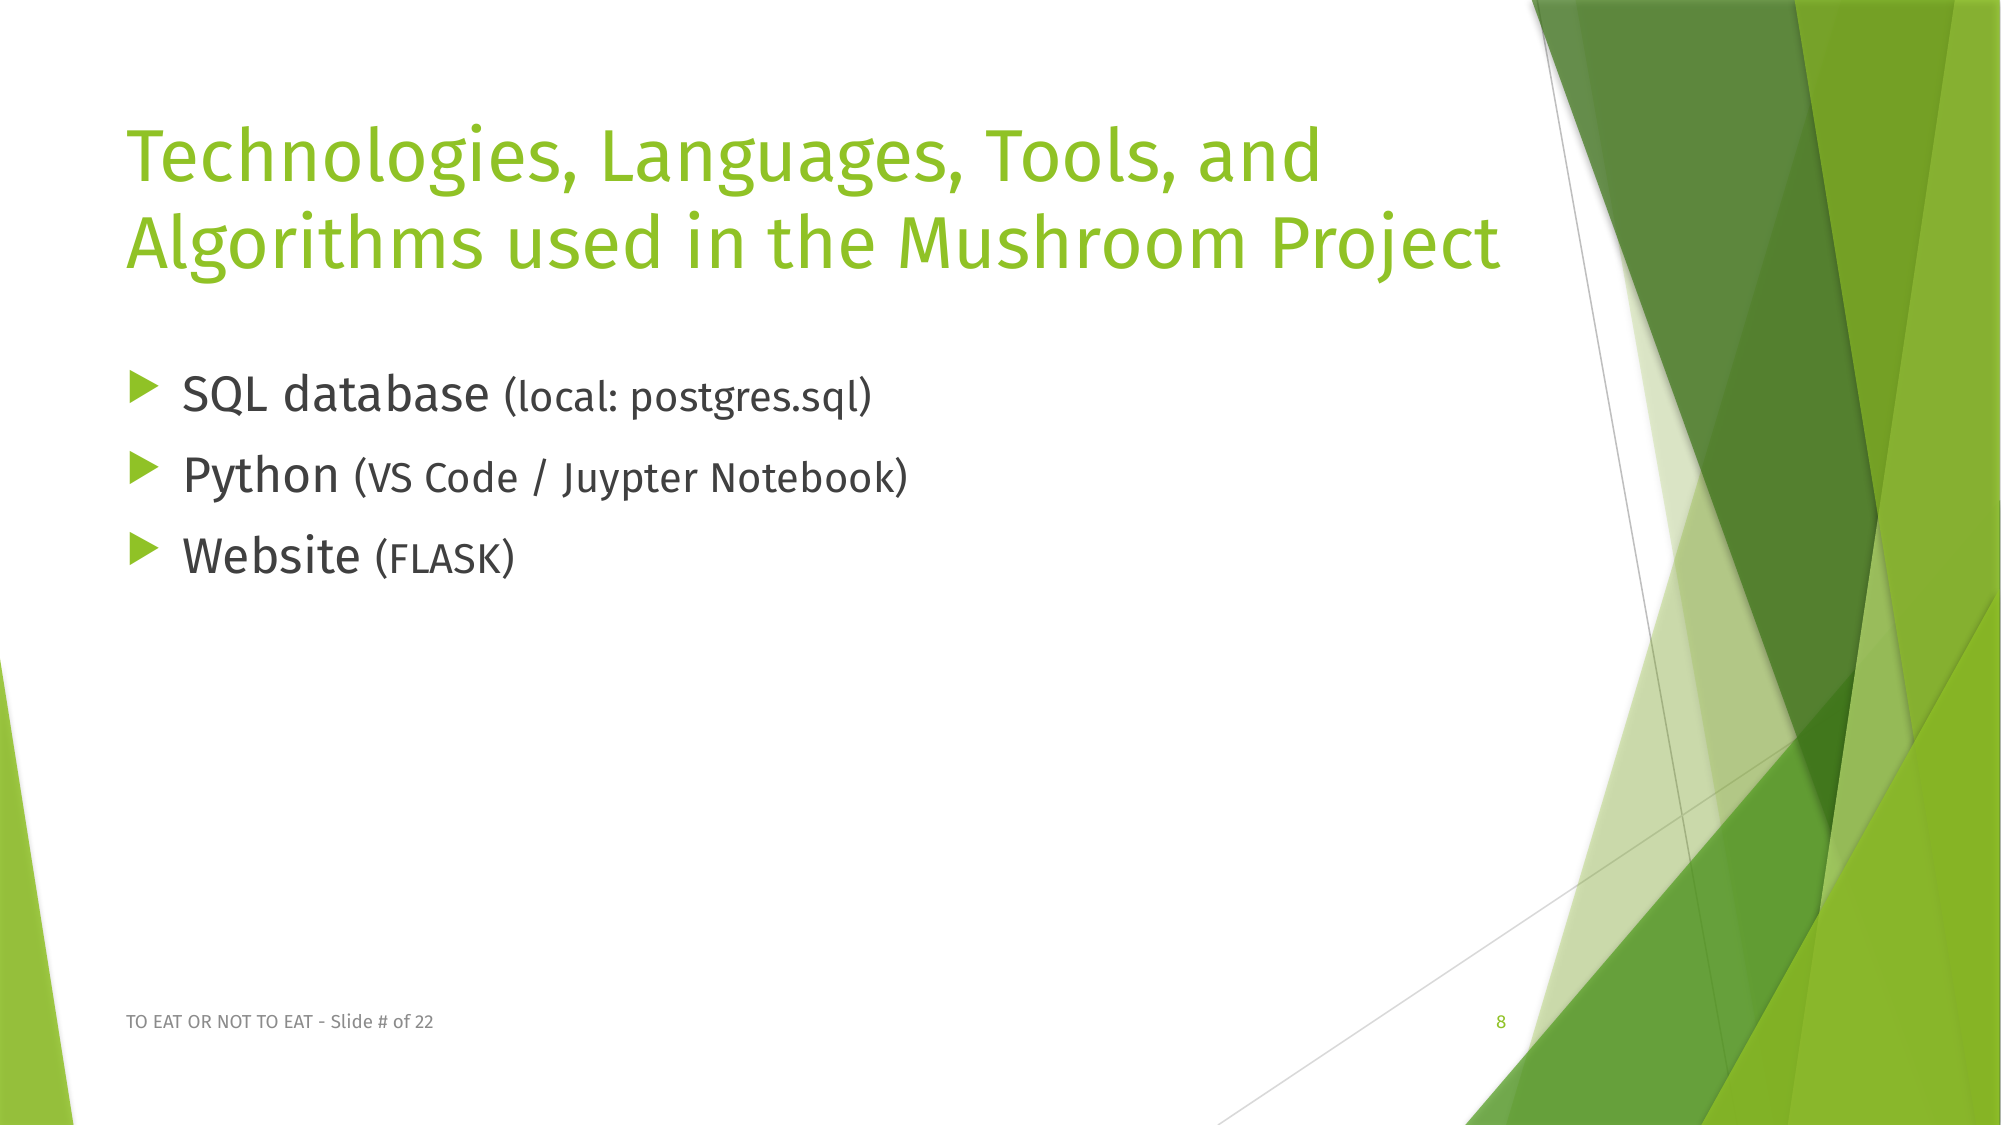

# Technologies, Languages, Tools, and Algorithms used in the Mushroom Project
SQL database (local: postgres.sql)
Python (VS Code / Juypter Notebook)
Website (FLASK)
TO EAT OR NOT TO EAT - Slide # of 22
8